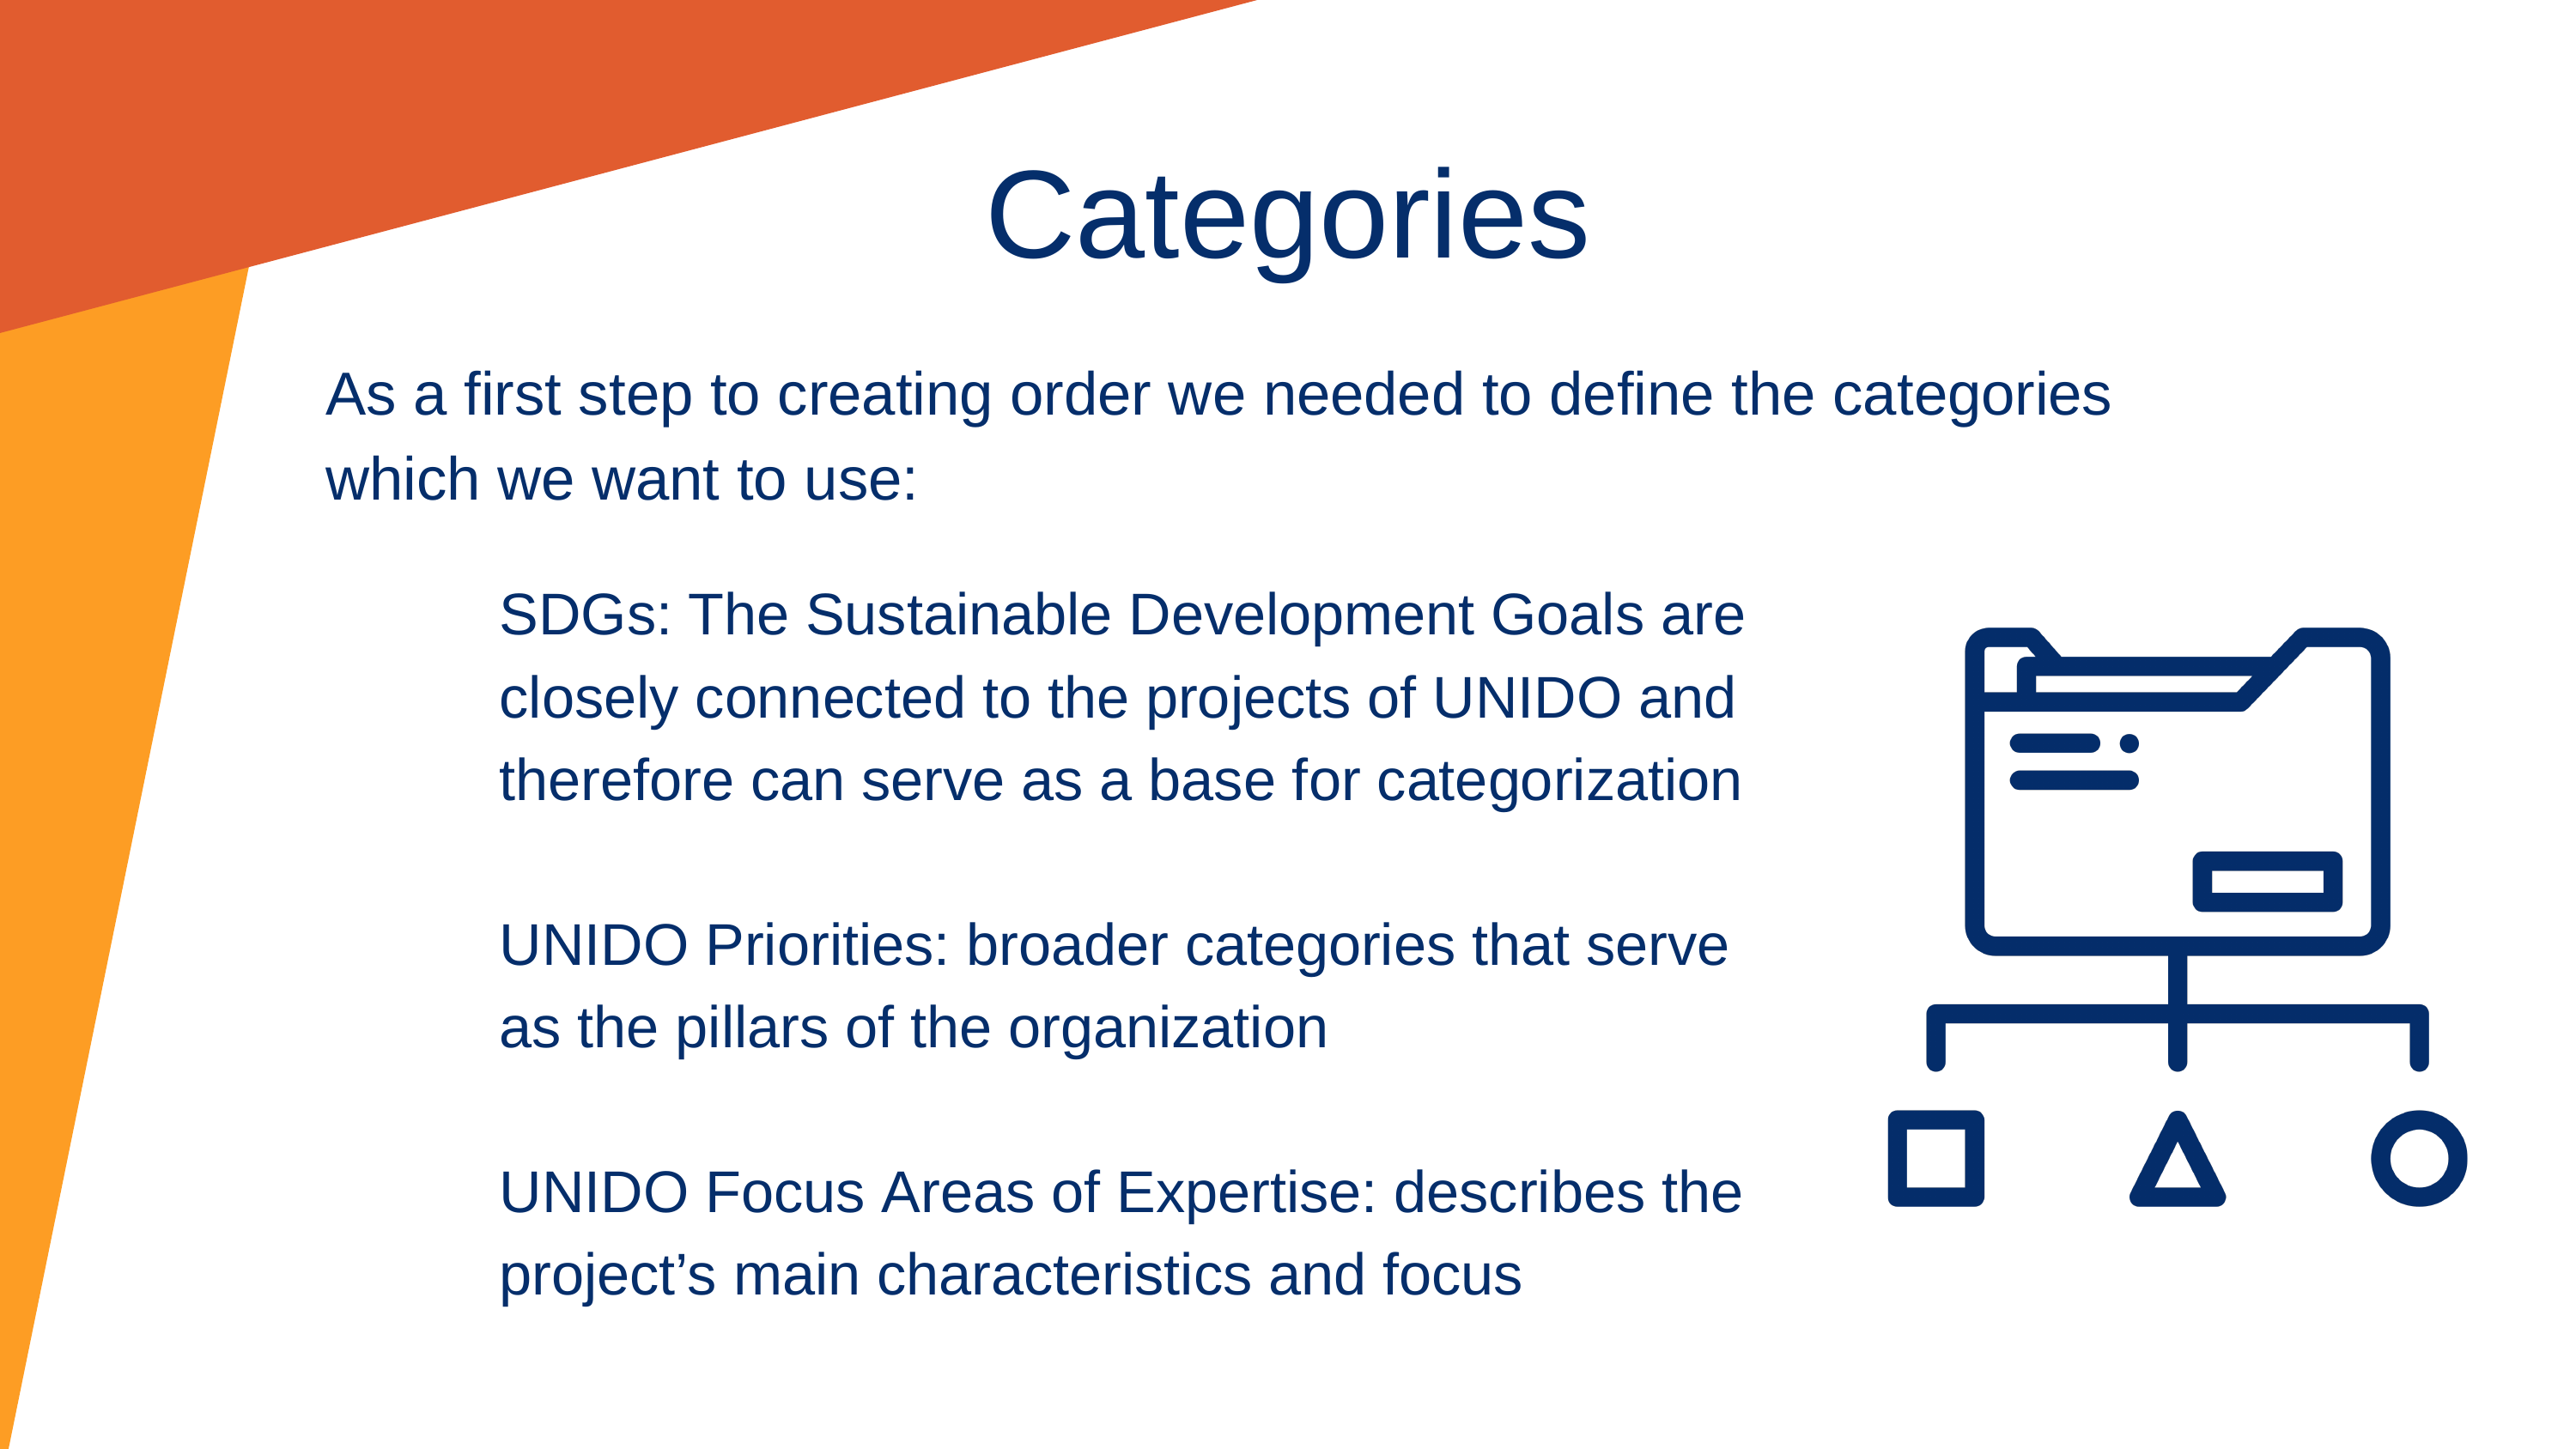

Categories
As a first step to creating order we needed to define the categories
which we want to use:

SDGs: The Sustainable Development Goals are closely connected to the projects of UNIDO and therefore can serve as a base for categorization

UNIDO Priorities: broader categories that serve as the pillars of the organization

UNIDO Focus Areas of Expertise: describes the project’s main characteristics and focus